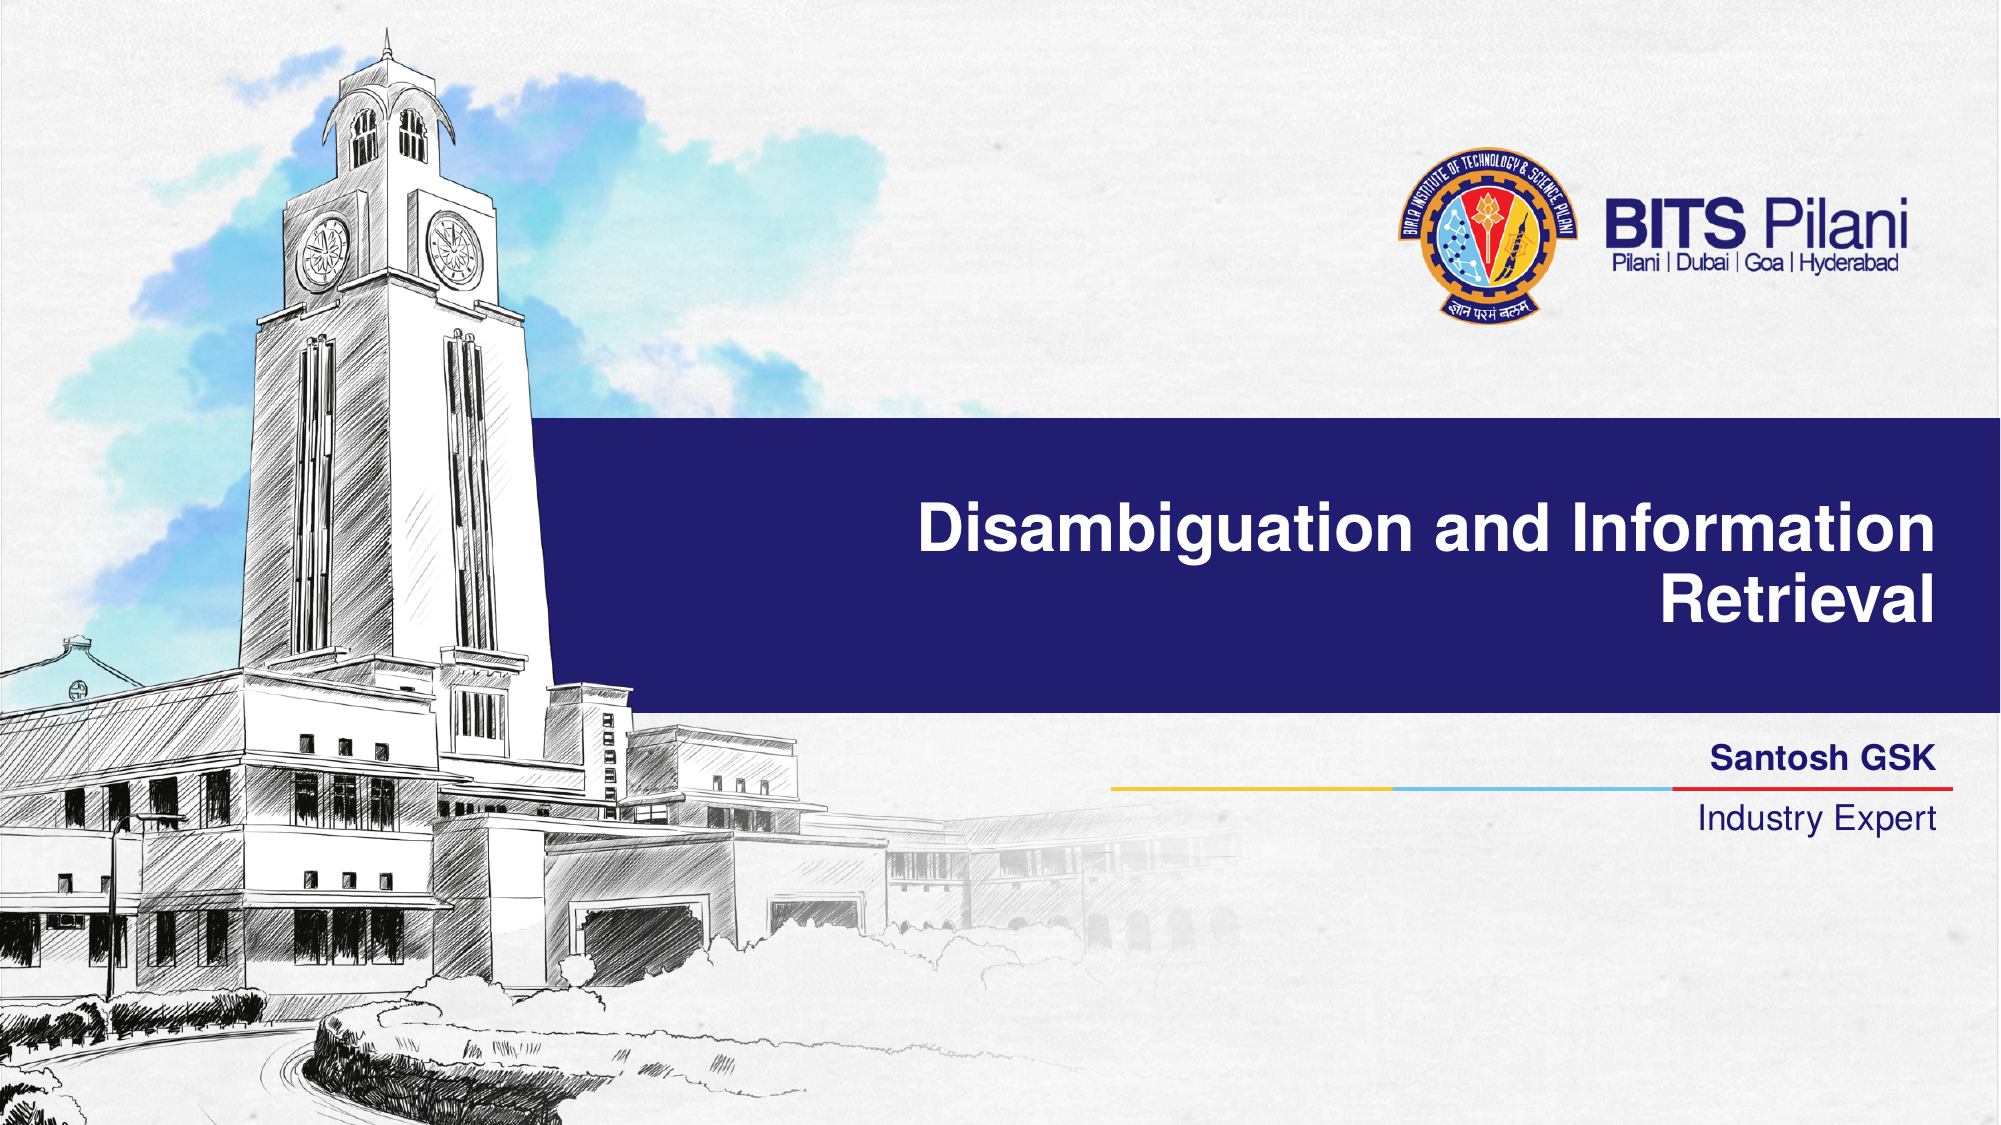

# Disambiguation and Information Retrieval
Santosh GSK
Industry Expert